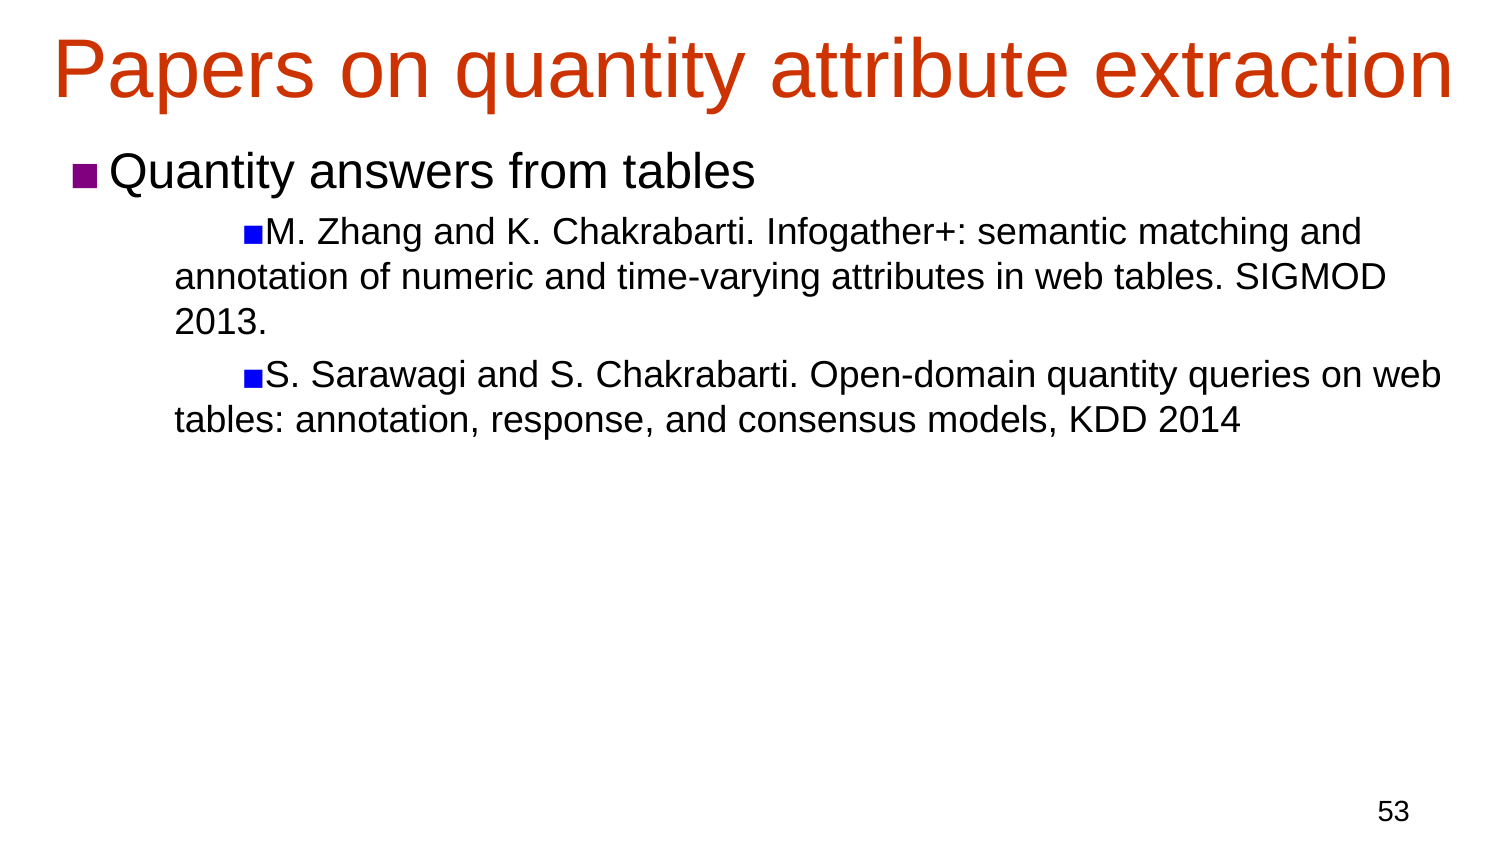

# Papers on quantity attribute extraction
Quantity answers from tables
M. Zhang and K. Chakrabarti. Infogather+: semantic matching and annotation of numeric and time-varying attributes in web tables. SIGMOD  2013.
S. Sarawagi and S. Chakrabarti. Open-domain quantity queries on web tables: annotation, response, and consensus models, KDD 2014

53